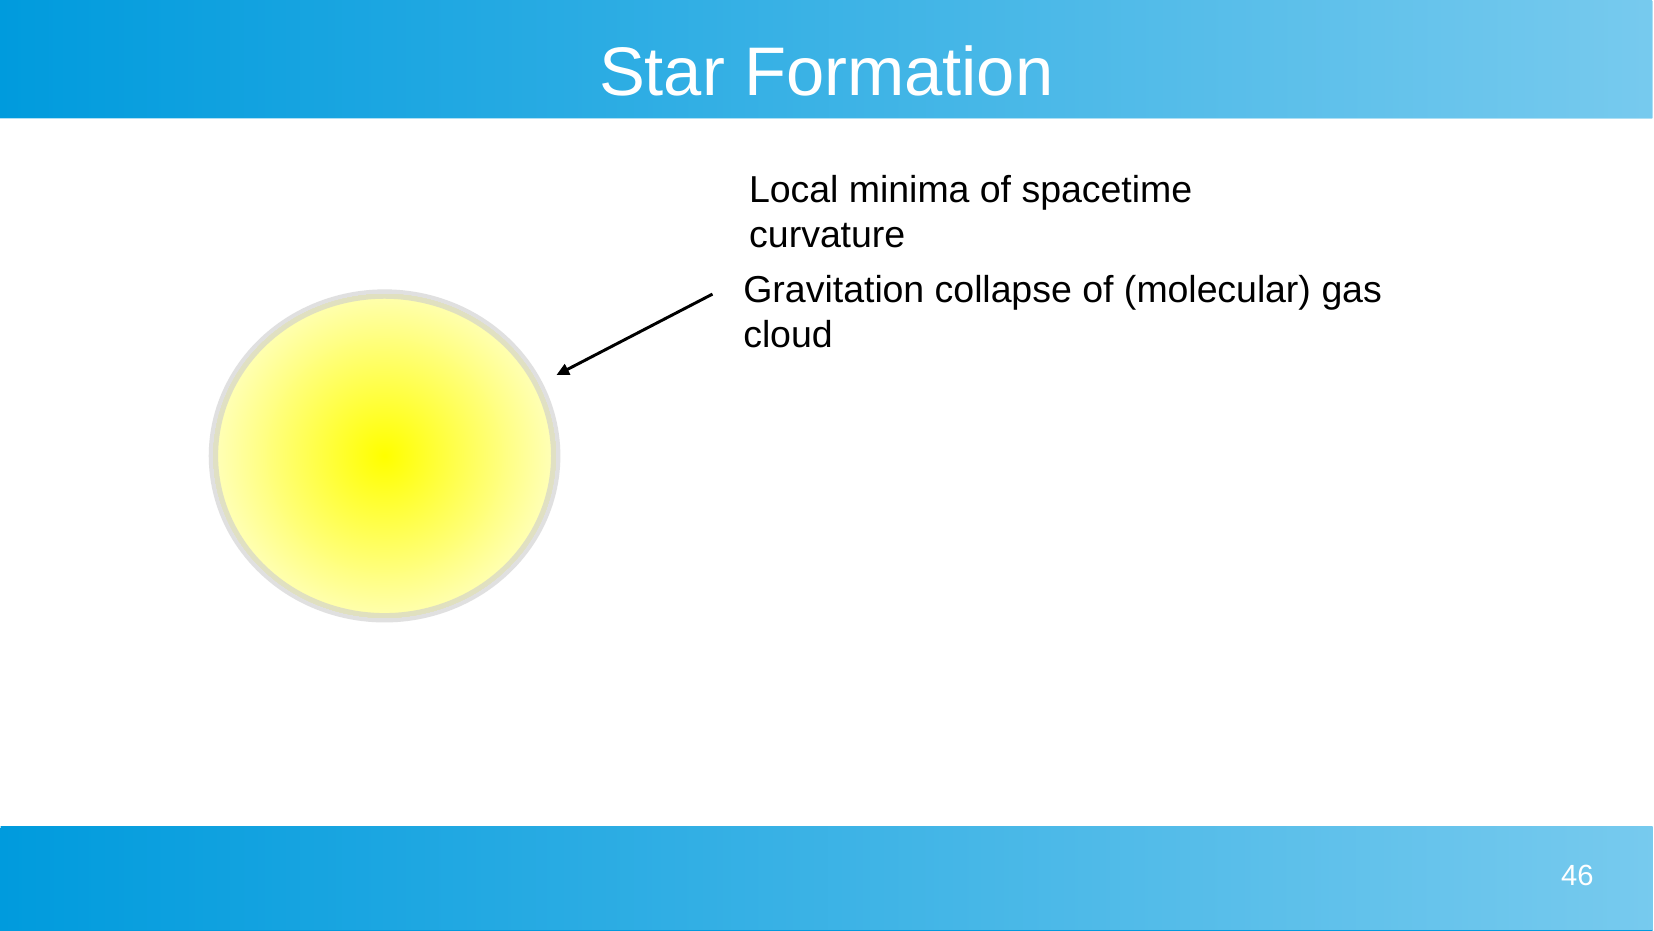

# Star Formation
Local minima of spacetime curvature
Gravitation collapse of (molecular) gas cloud

46